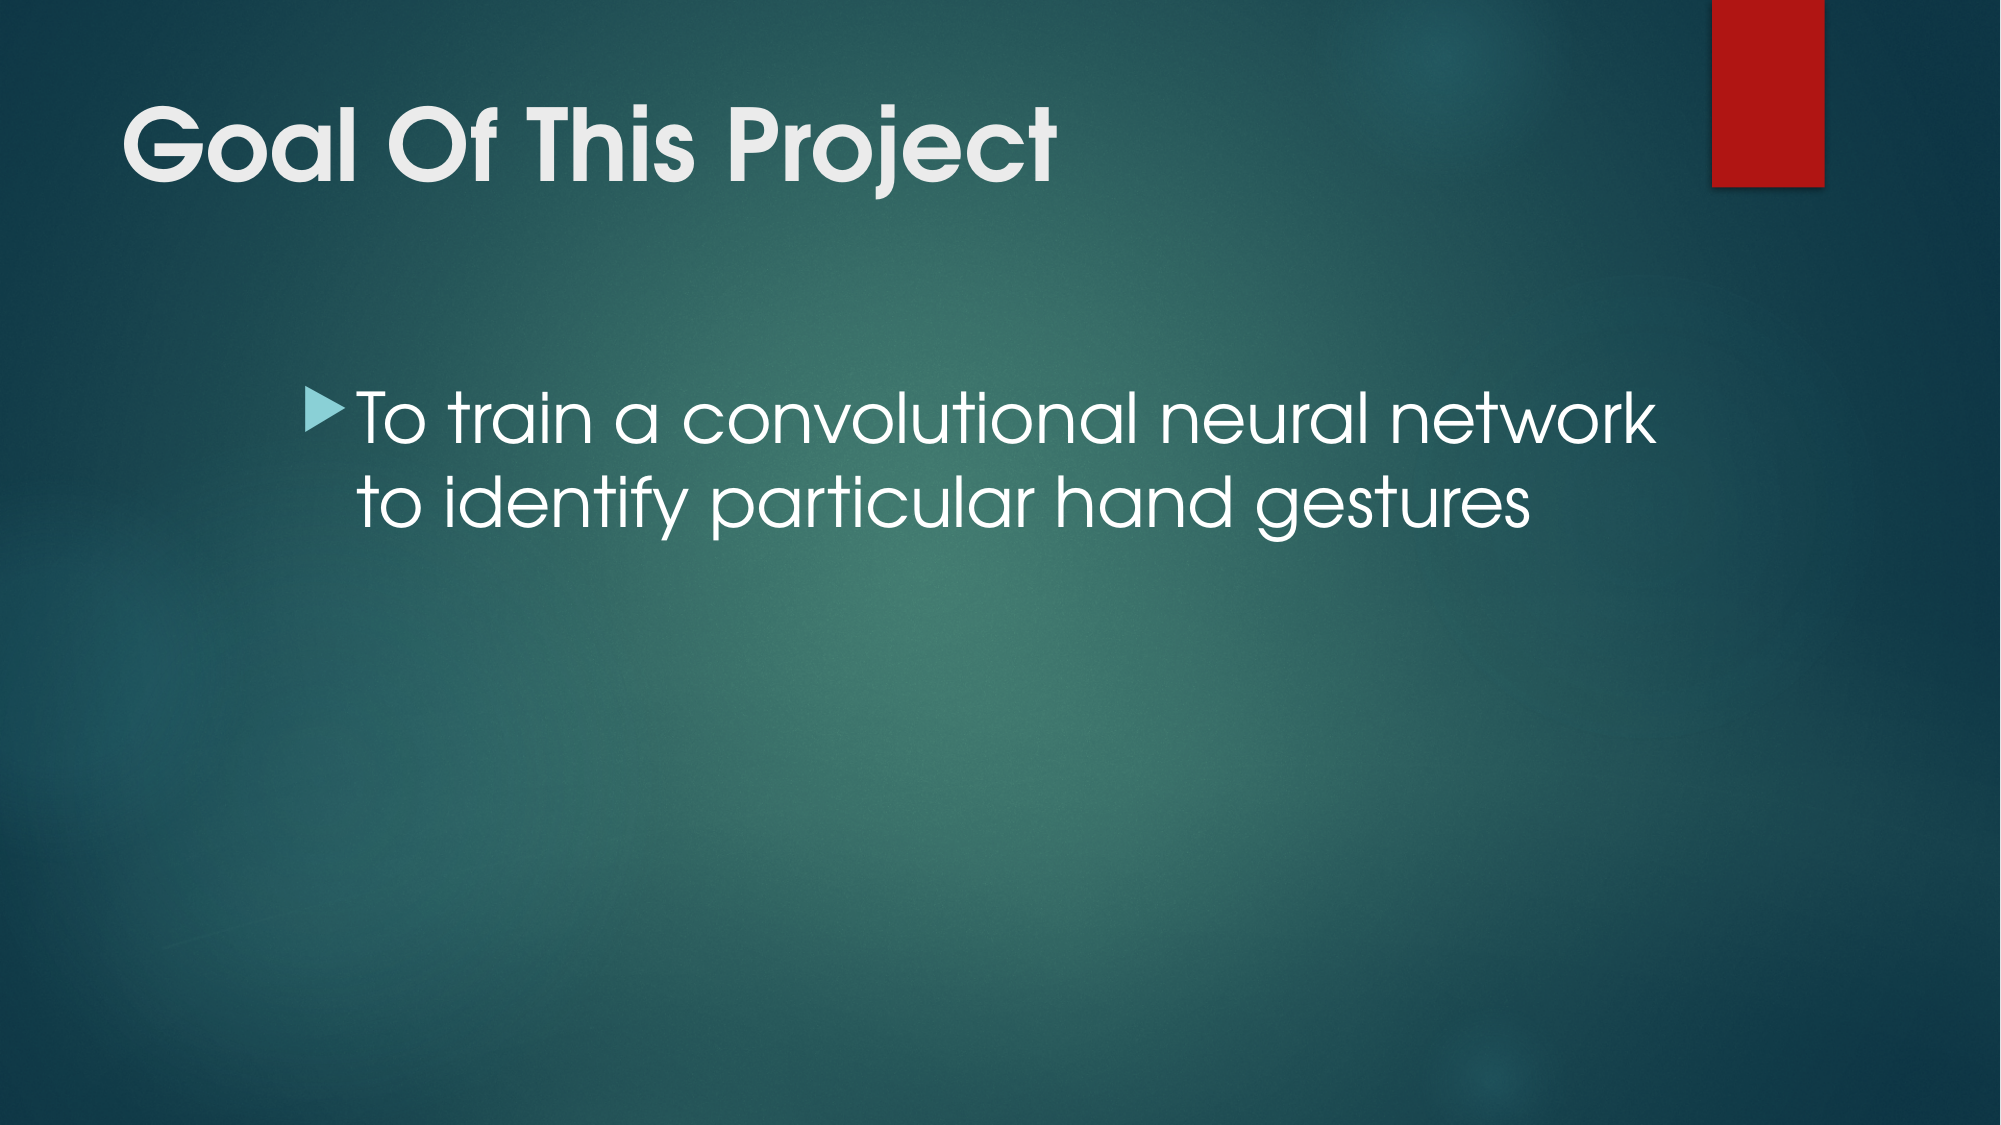

# Goal Of This Project
To train a convolutional neural network to identify particular hand gestures